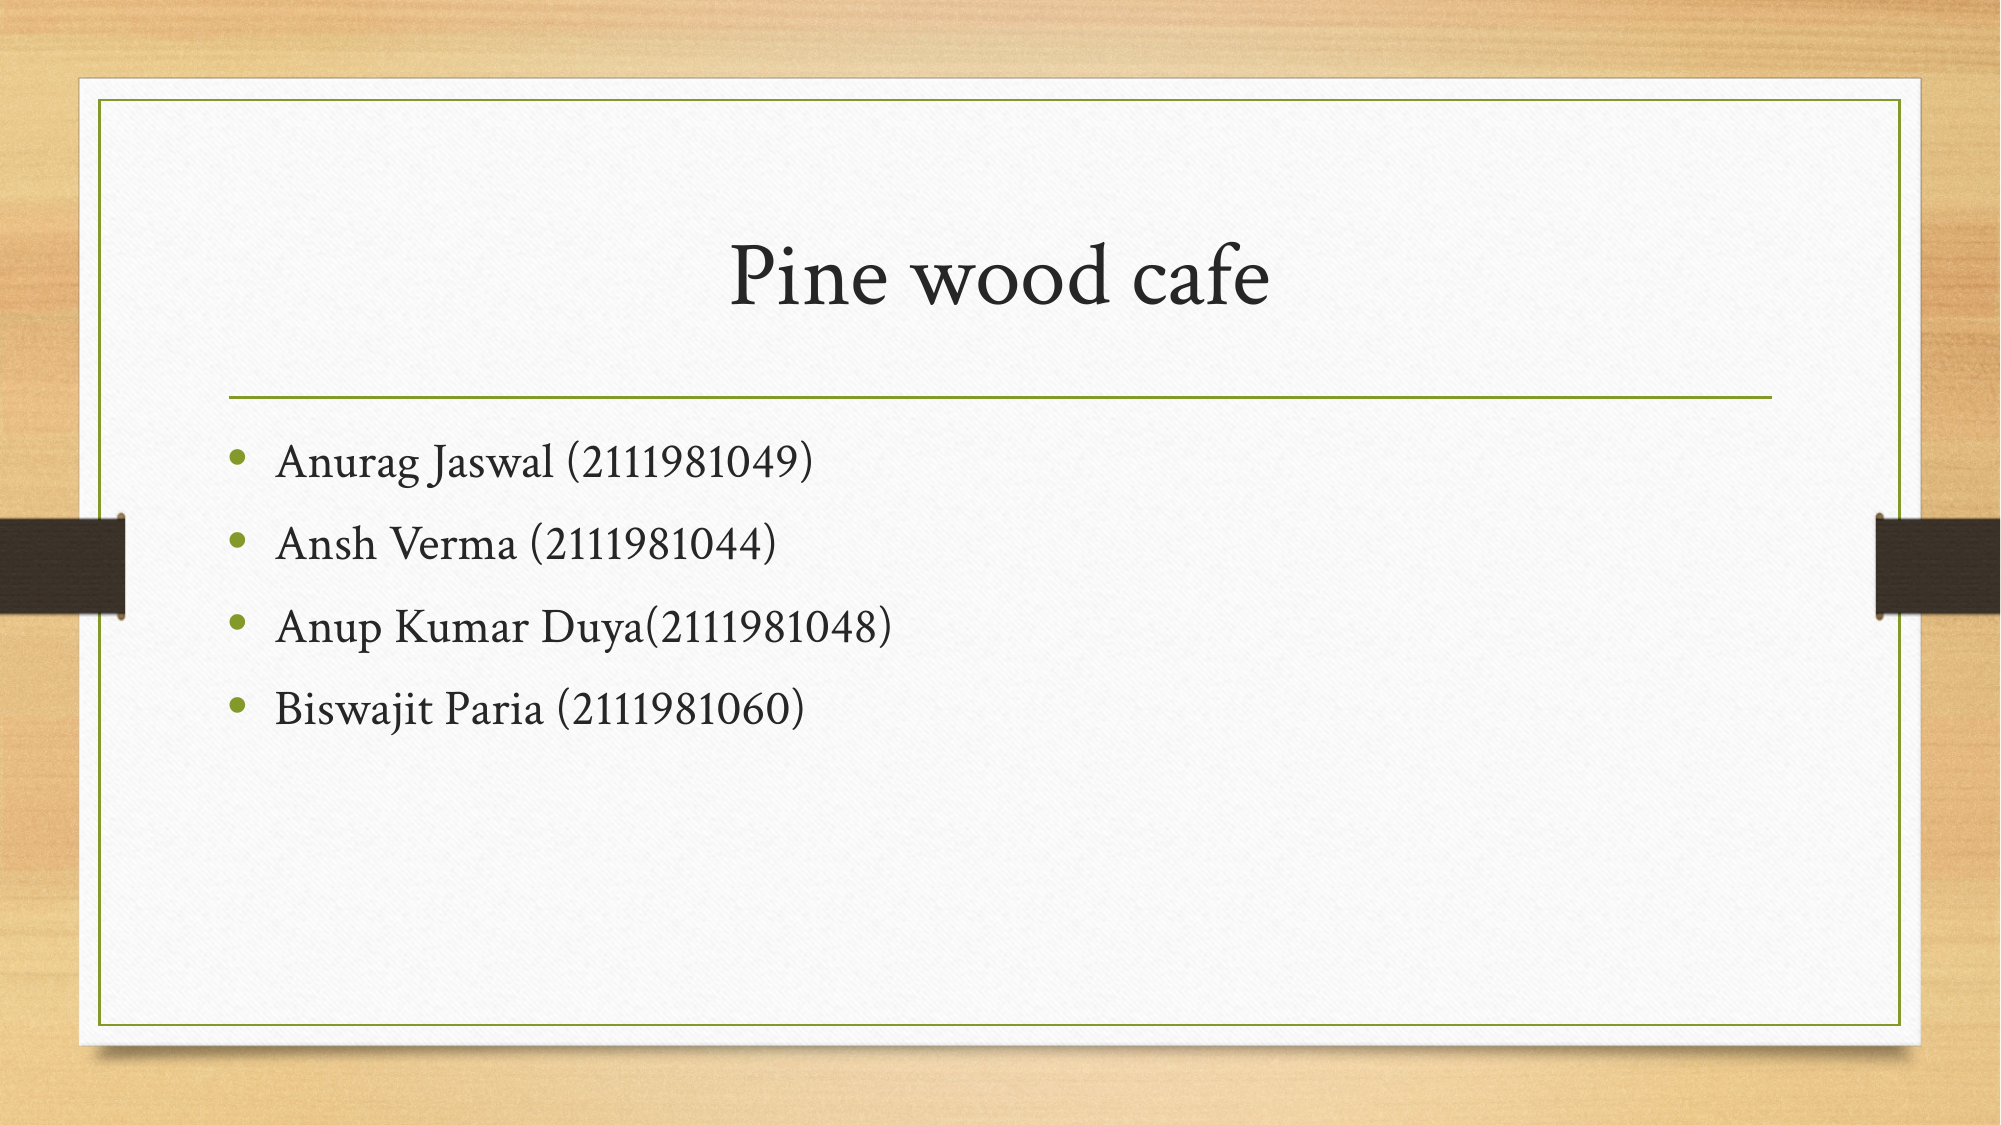

# Pine wood cafe
Anurag Jaswal (2111981049)
Ansh Verma (2111981044)
Anup Kumar Duya(2111981048)
Biswajit Paria (2111981060)